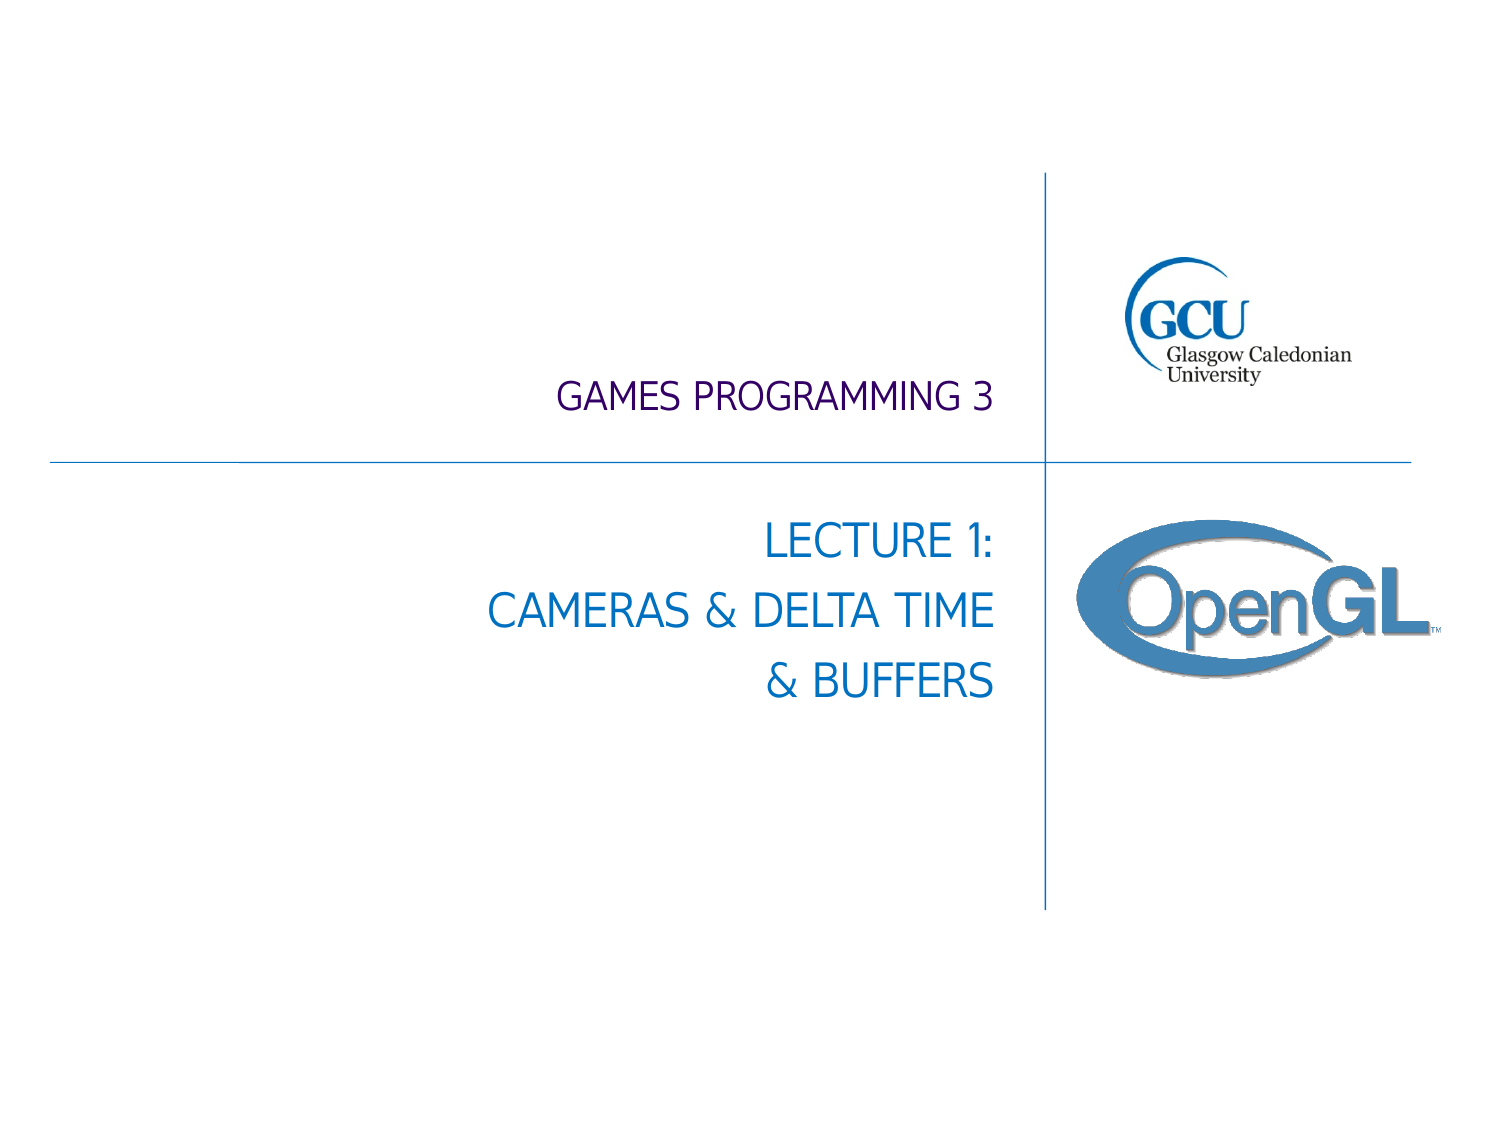

# games Programming 3
 Lecture 1:
Cameras & Delta time
& Buffers